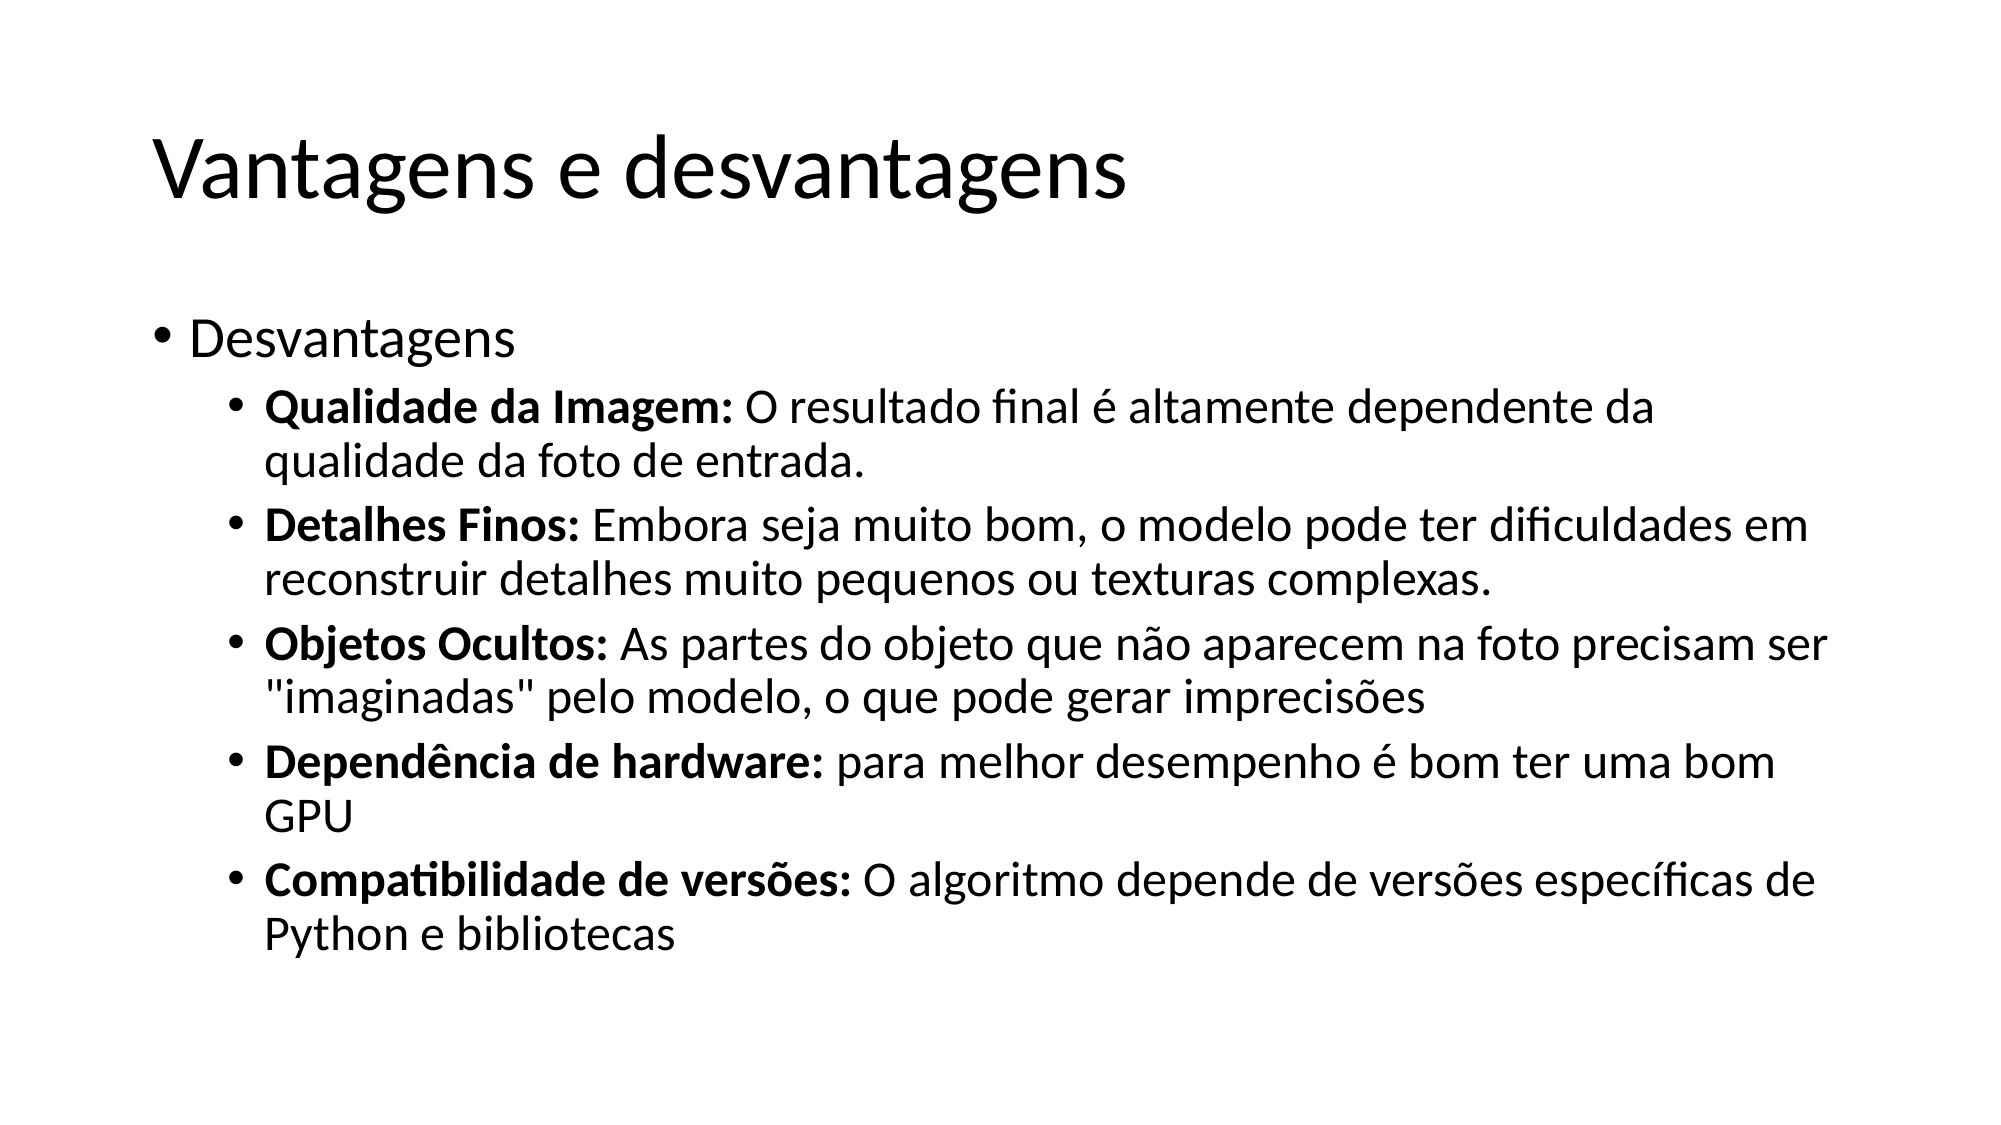

# Vantagens e desvantagens
Desvantagens
Qualidade da Imagem: O resultado final é altamente dependente da qualidade da foto de entrada.
Detalhes Finos: Embora seja muito bom, o modelo pode ter dificuldades em reconstruir detalhes muito pequenos ou texturas complexas.
Objetos Ocultos: As partes do objeto que não aparecem na foto precisam ser "imaginadas" pelo modelo, o que pode gerar imprecisões
Dependência de hardware: para melhor desempenho é bom ter uma bom GPU
Compatibilidade de versões: O algoritmo depende de versões específicas de Python e bibliotecas